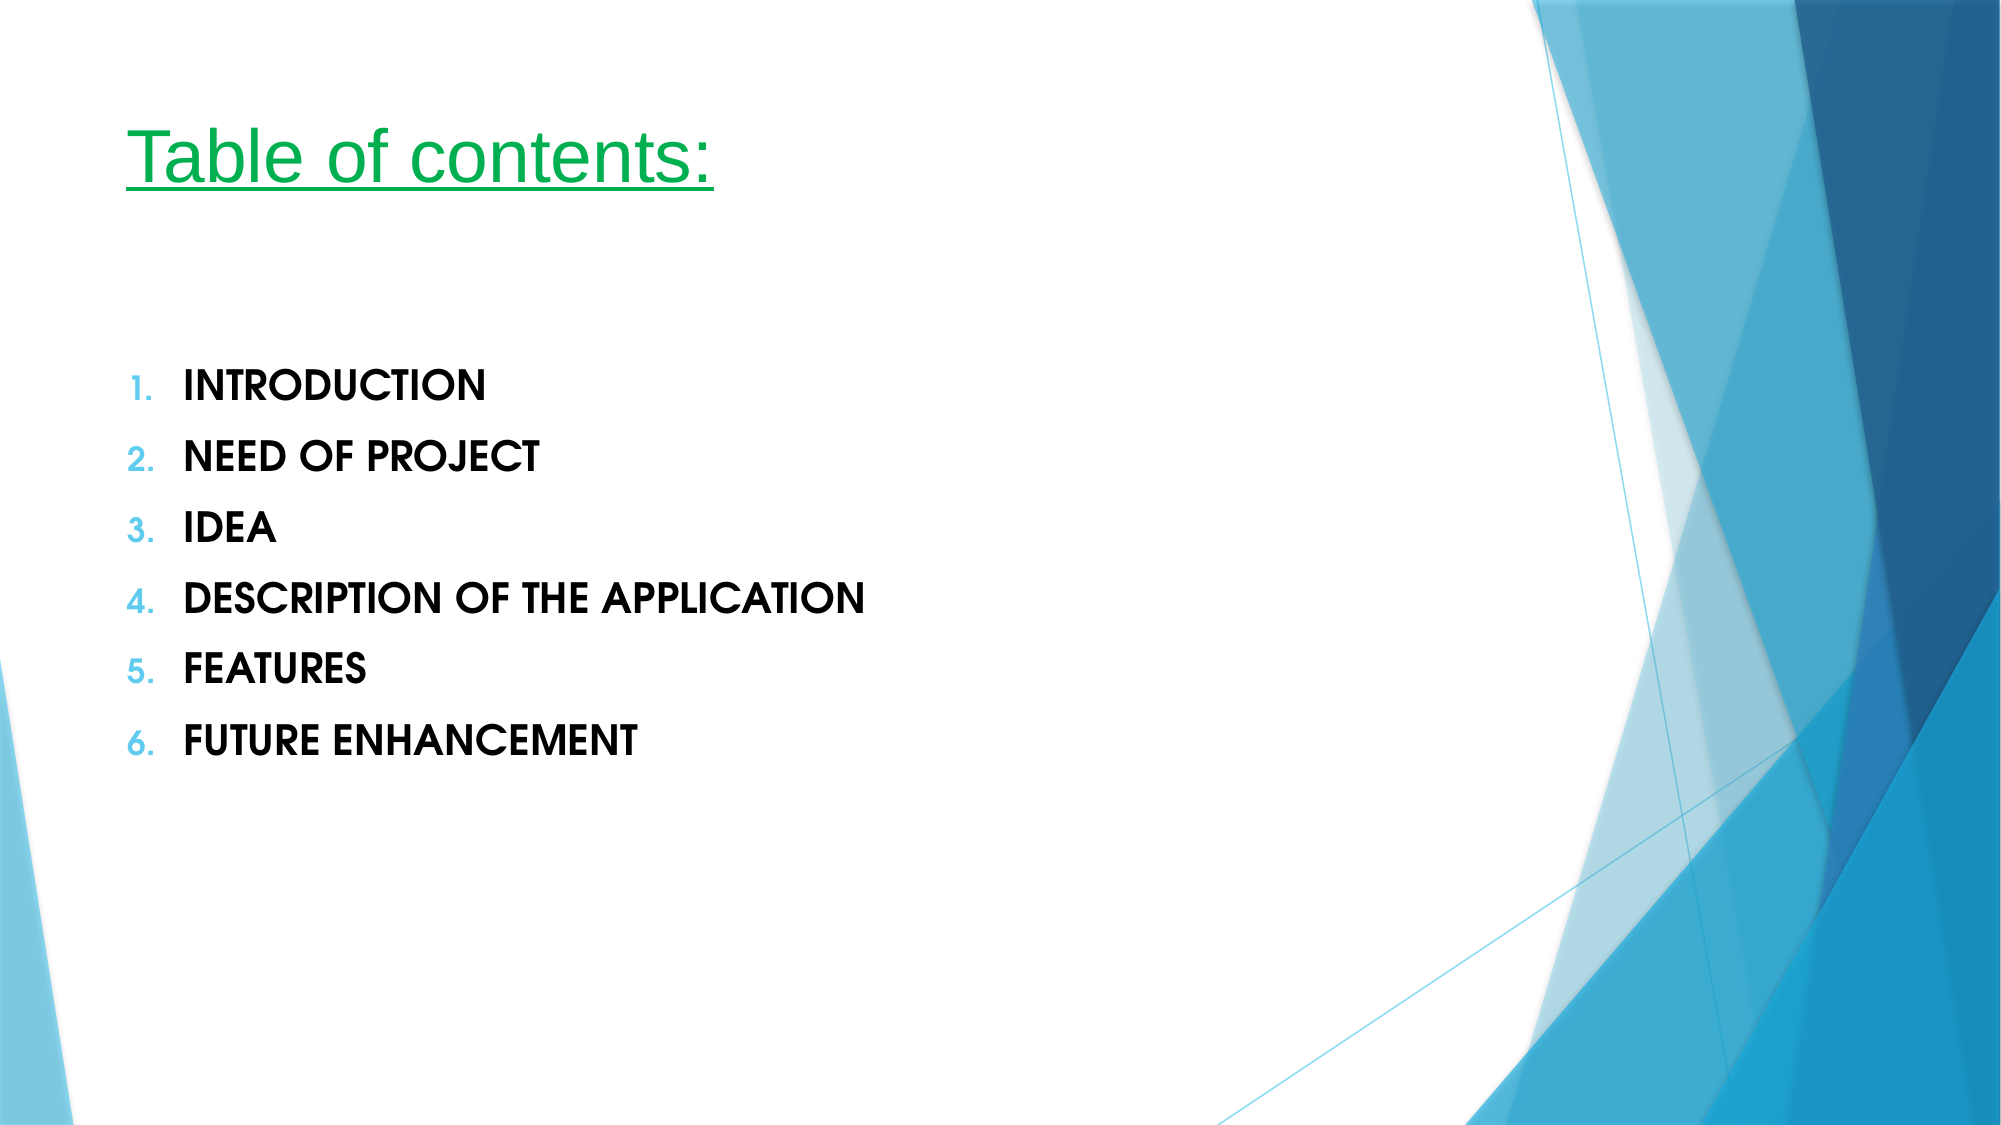

# Table of contents:
INTRODUCTION
NEED OF PROJECT
IDEA
DESCRIPTION OF THE APPLICATION
FEATURES
FUTURE ENHANCEMENT